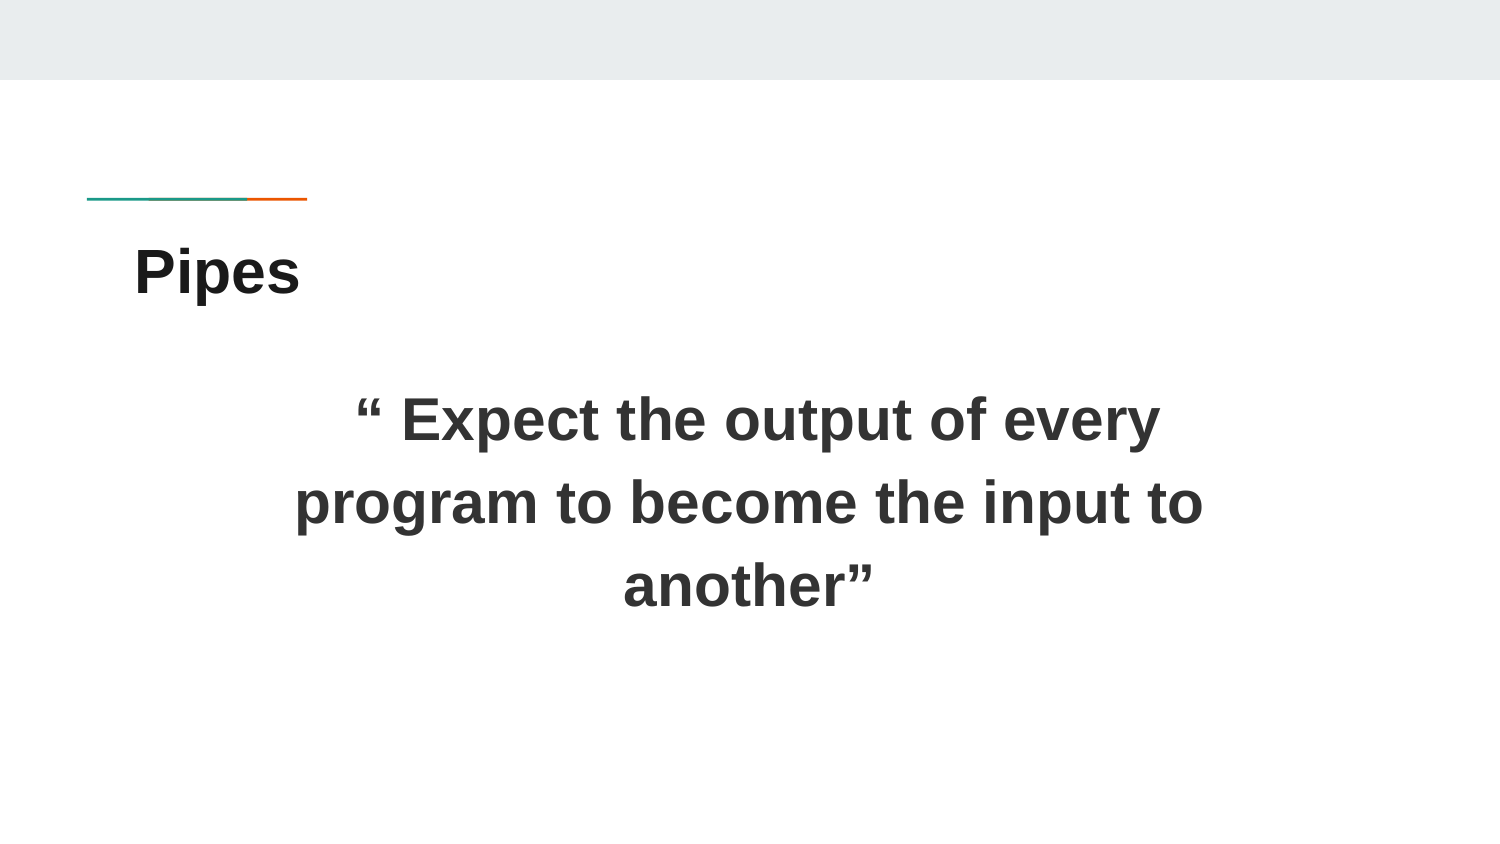

# Pipes

 “ Expect the output of every program to become the input to another”